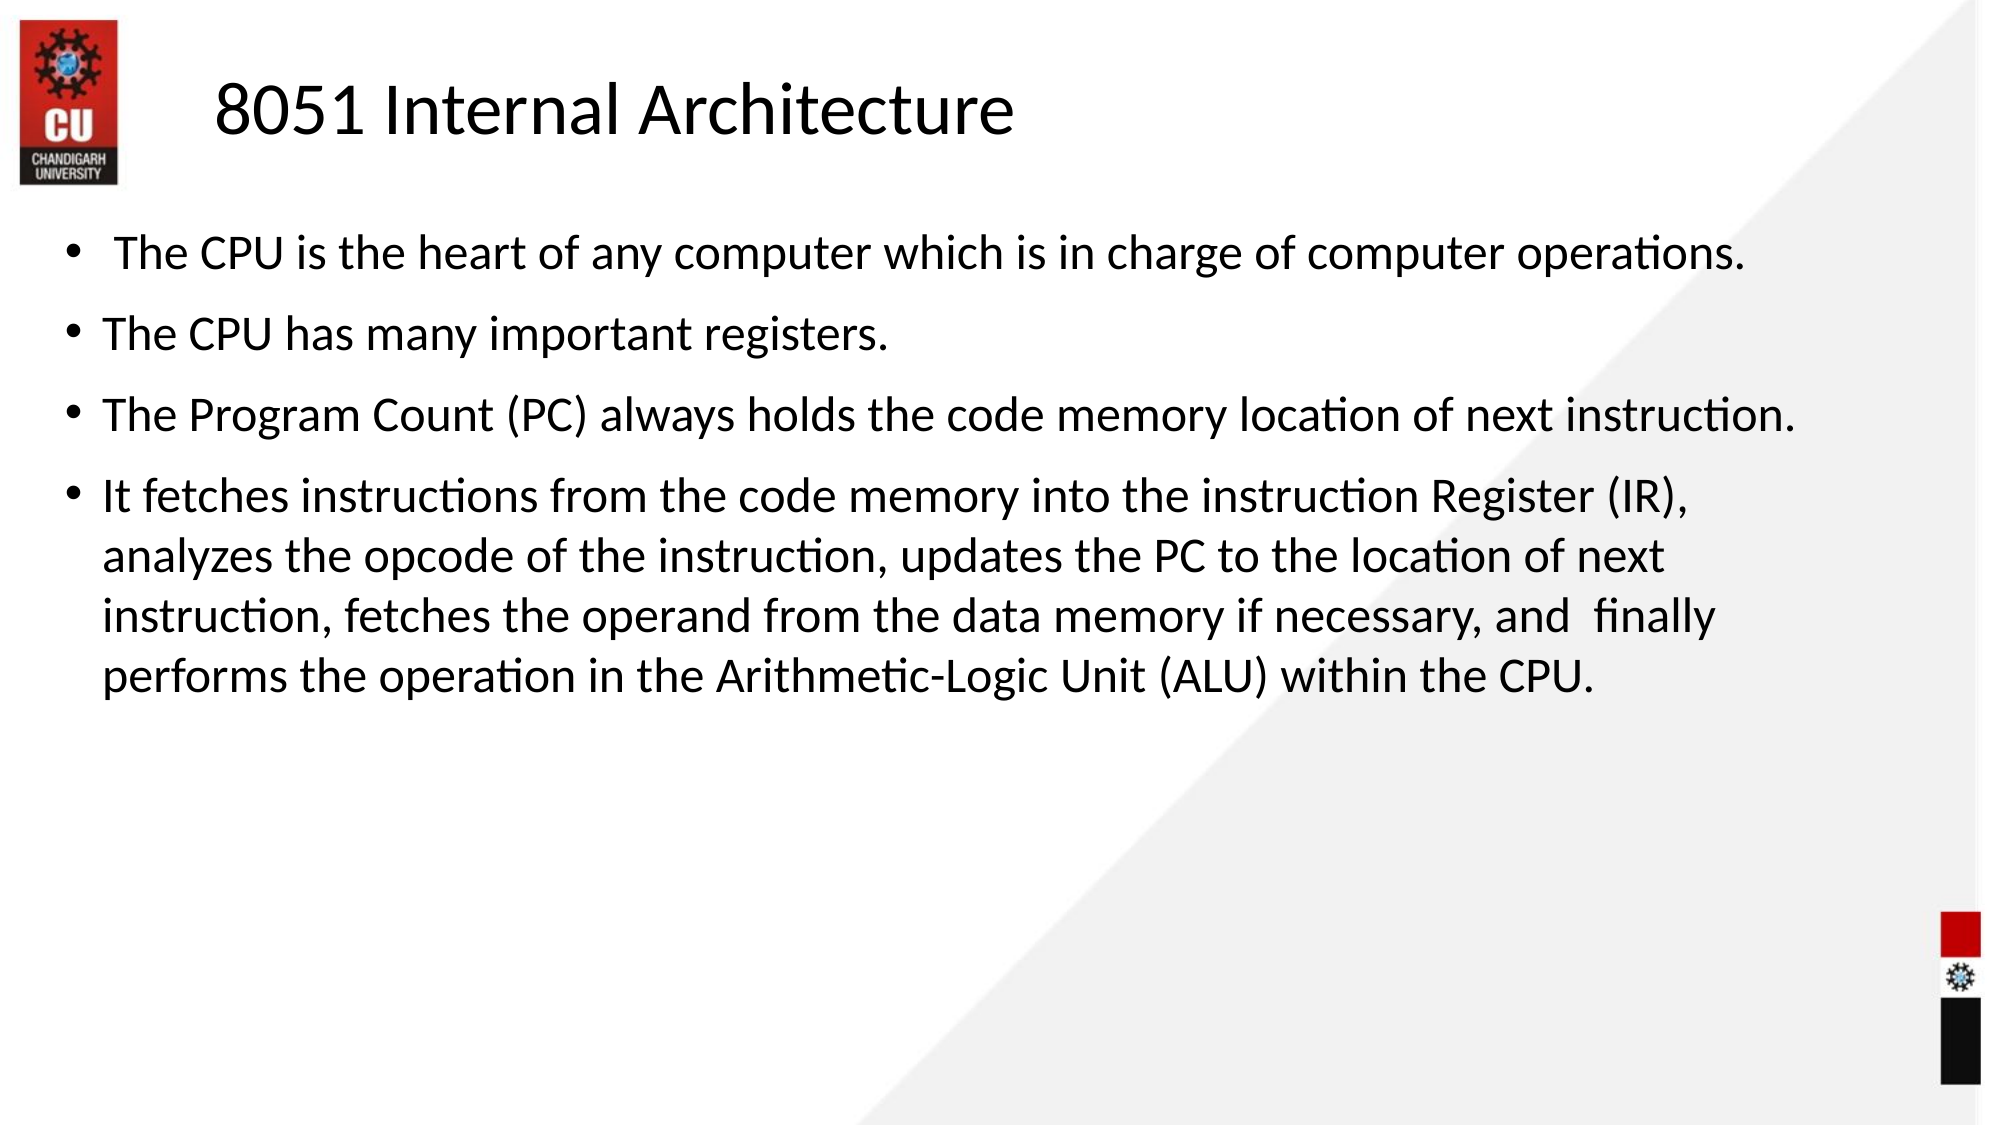

8051 Internal Architecture
 The CPU is the heart of any computer which is in charge of computer operations.
The CPU has many important registers.
The Program Count (PC) always holds the code memory location of next instruction.
It fetches instructions from the code memory into the instruction Register (IR), analyzes the opcode of the instruction, updates the PC to the location of next instruction, fetches the operand from the data memory if necessary, and  finally performs the operation in the Arithmetic-Logic Unit (ALU) within the CPU.